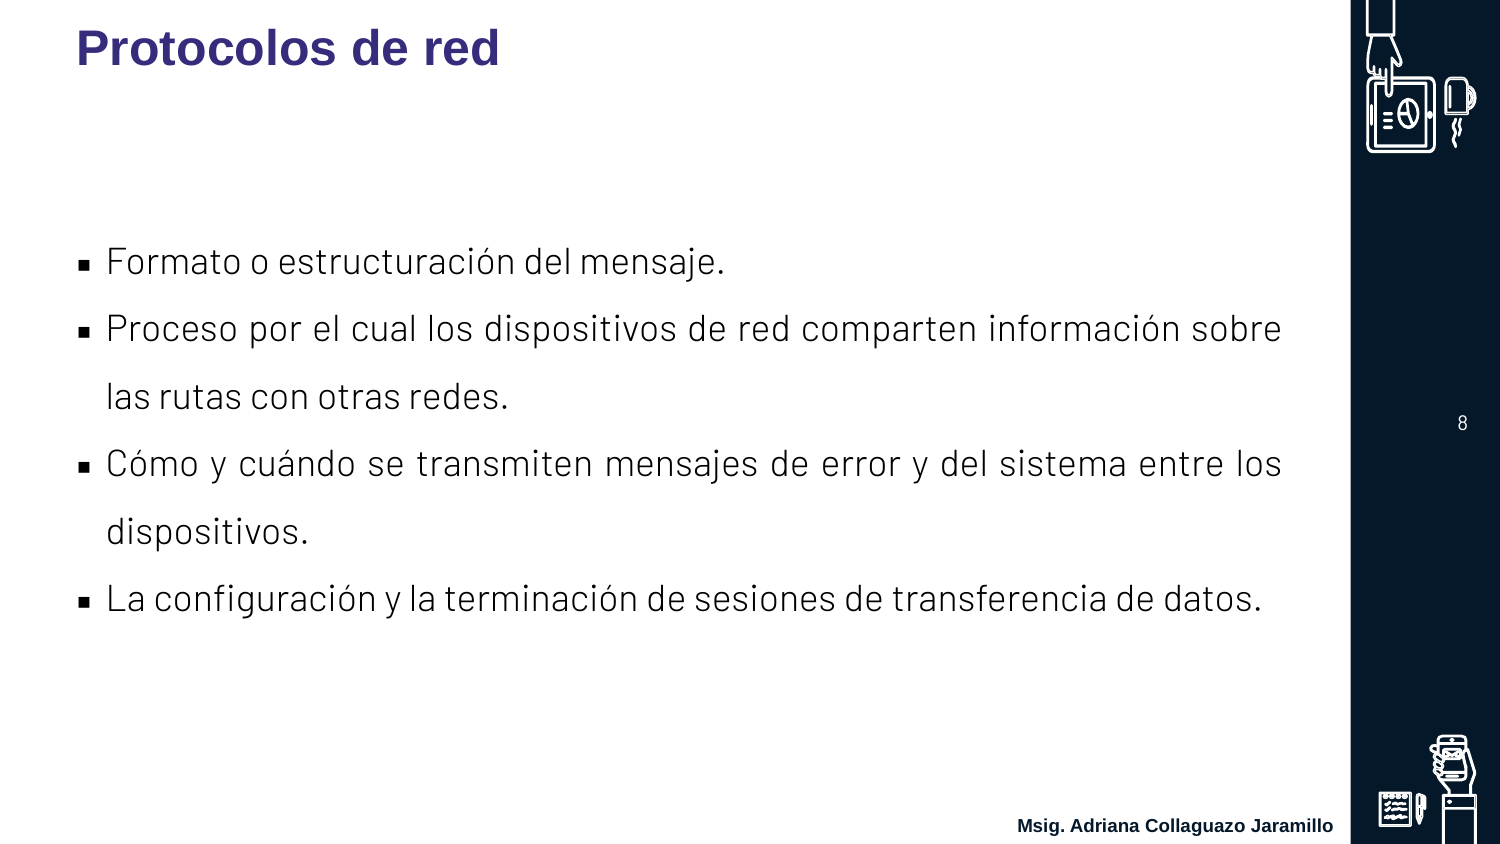

# Protocolos de red
Formato o estructuración del mensaje.
Proceso por el cual los dispositivos de red comparten información sobre las rutas con otras redes.
Cómo y cuándo se transmiten mensajes de error y del sistema entre los dispositivos.
La configuración y la terminación de sesiones de transferencia de datos.
8